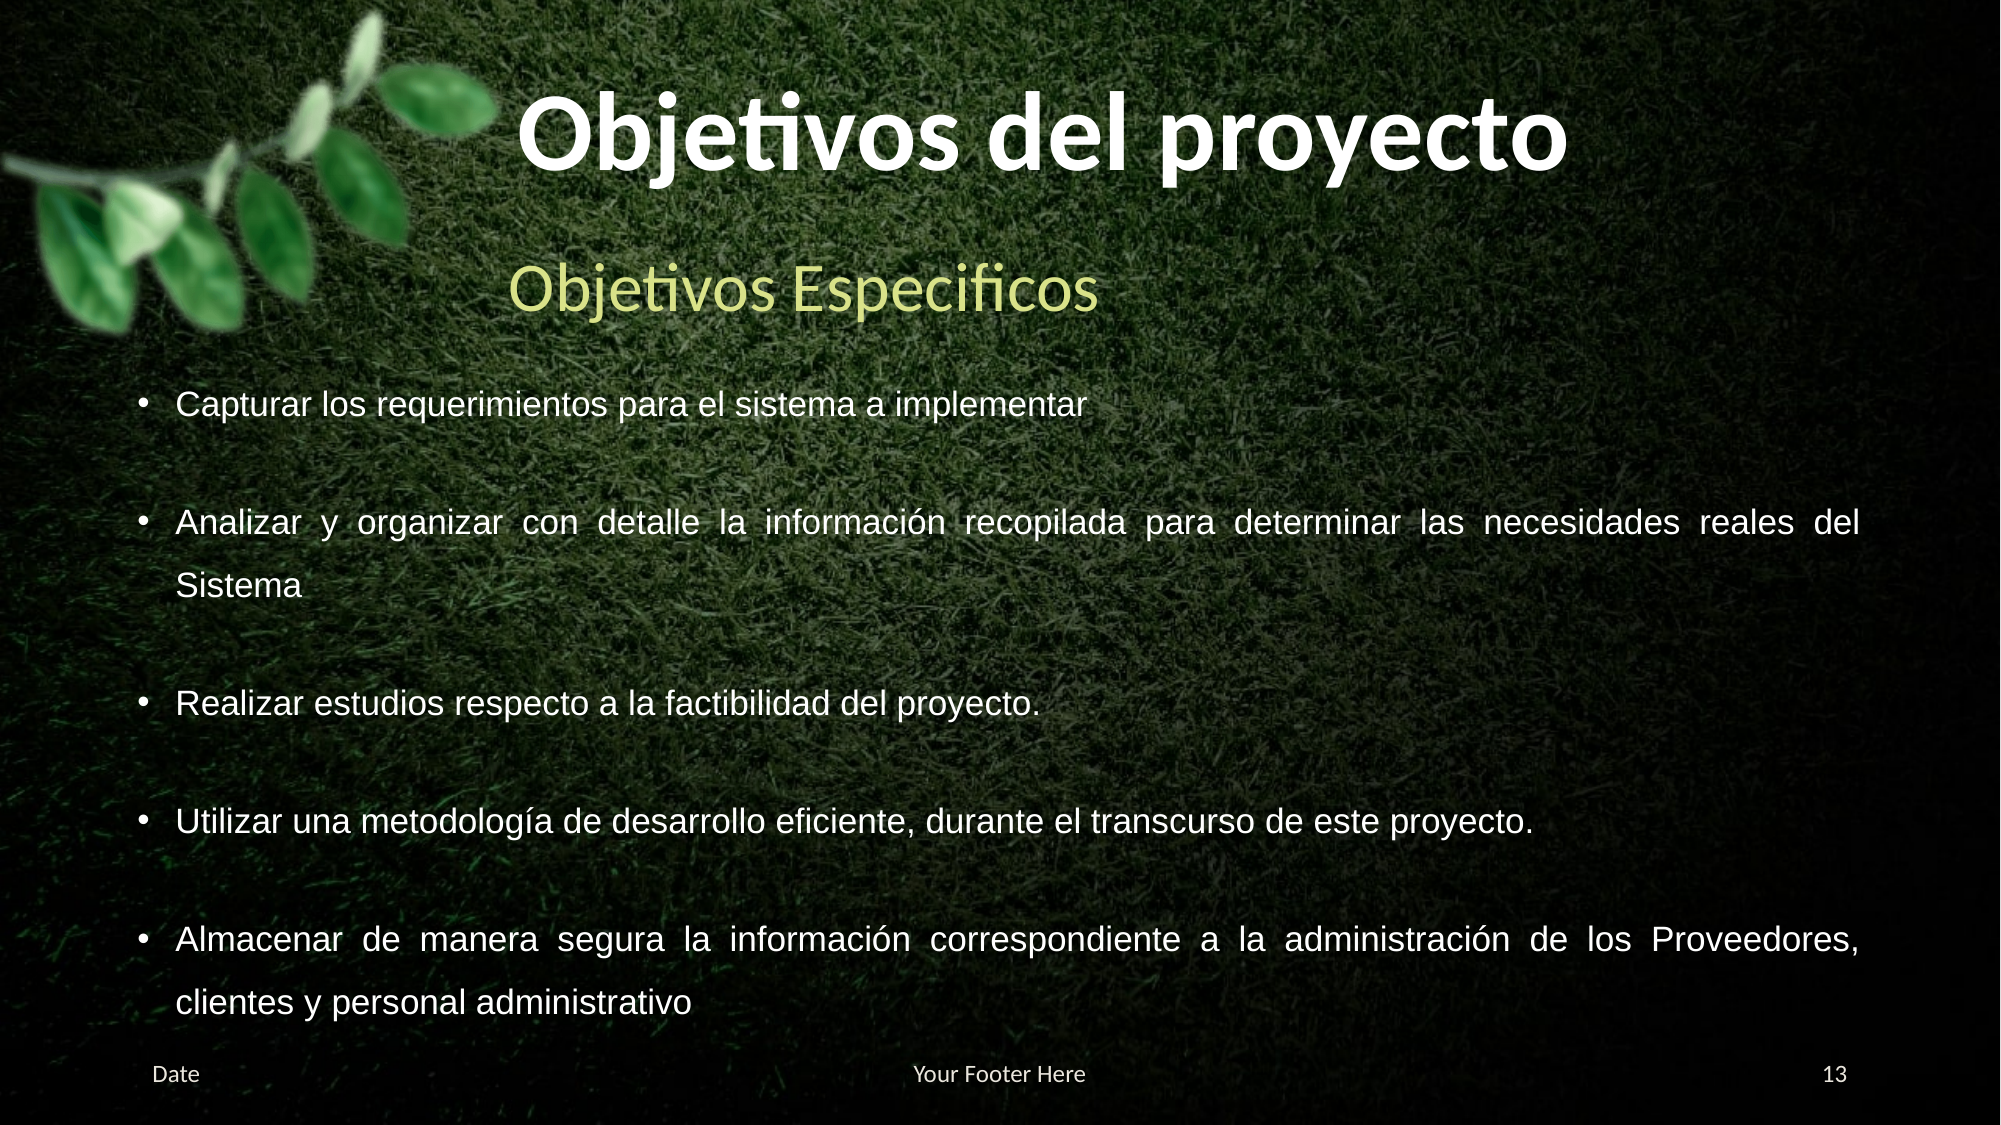

# Objetivos del proyecto
Objetivos Especificos
Capturar los requerimientos para el sistema a implementar
Analizar y organizar con detalle la información recopilada para determinar las necesidades reales del Sistema
Realizar estudios respecto a la factibilidad del proyecto.
Utilizar una metodología de desarrollo eficiente, durante el transcurso de este proyecto.
Almacenar de manera segura la información correspondiente a la administración de los Proveedores, clientes y personal administrativo
Date
Your Footer Here
13